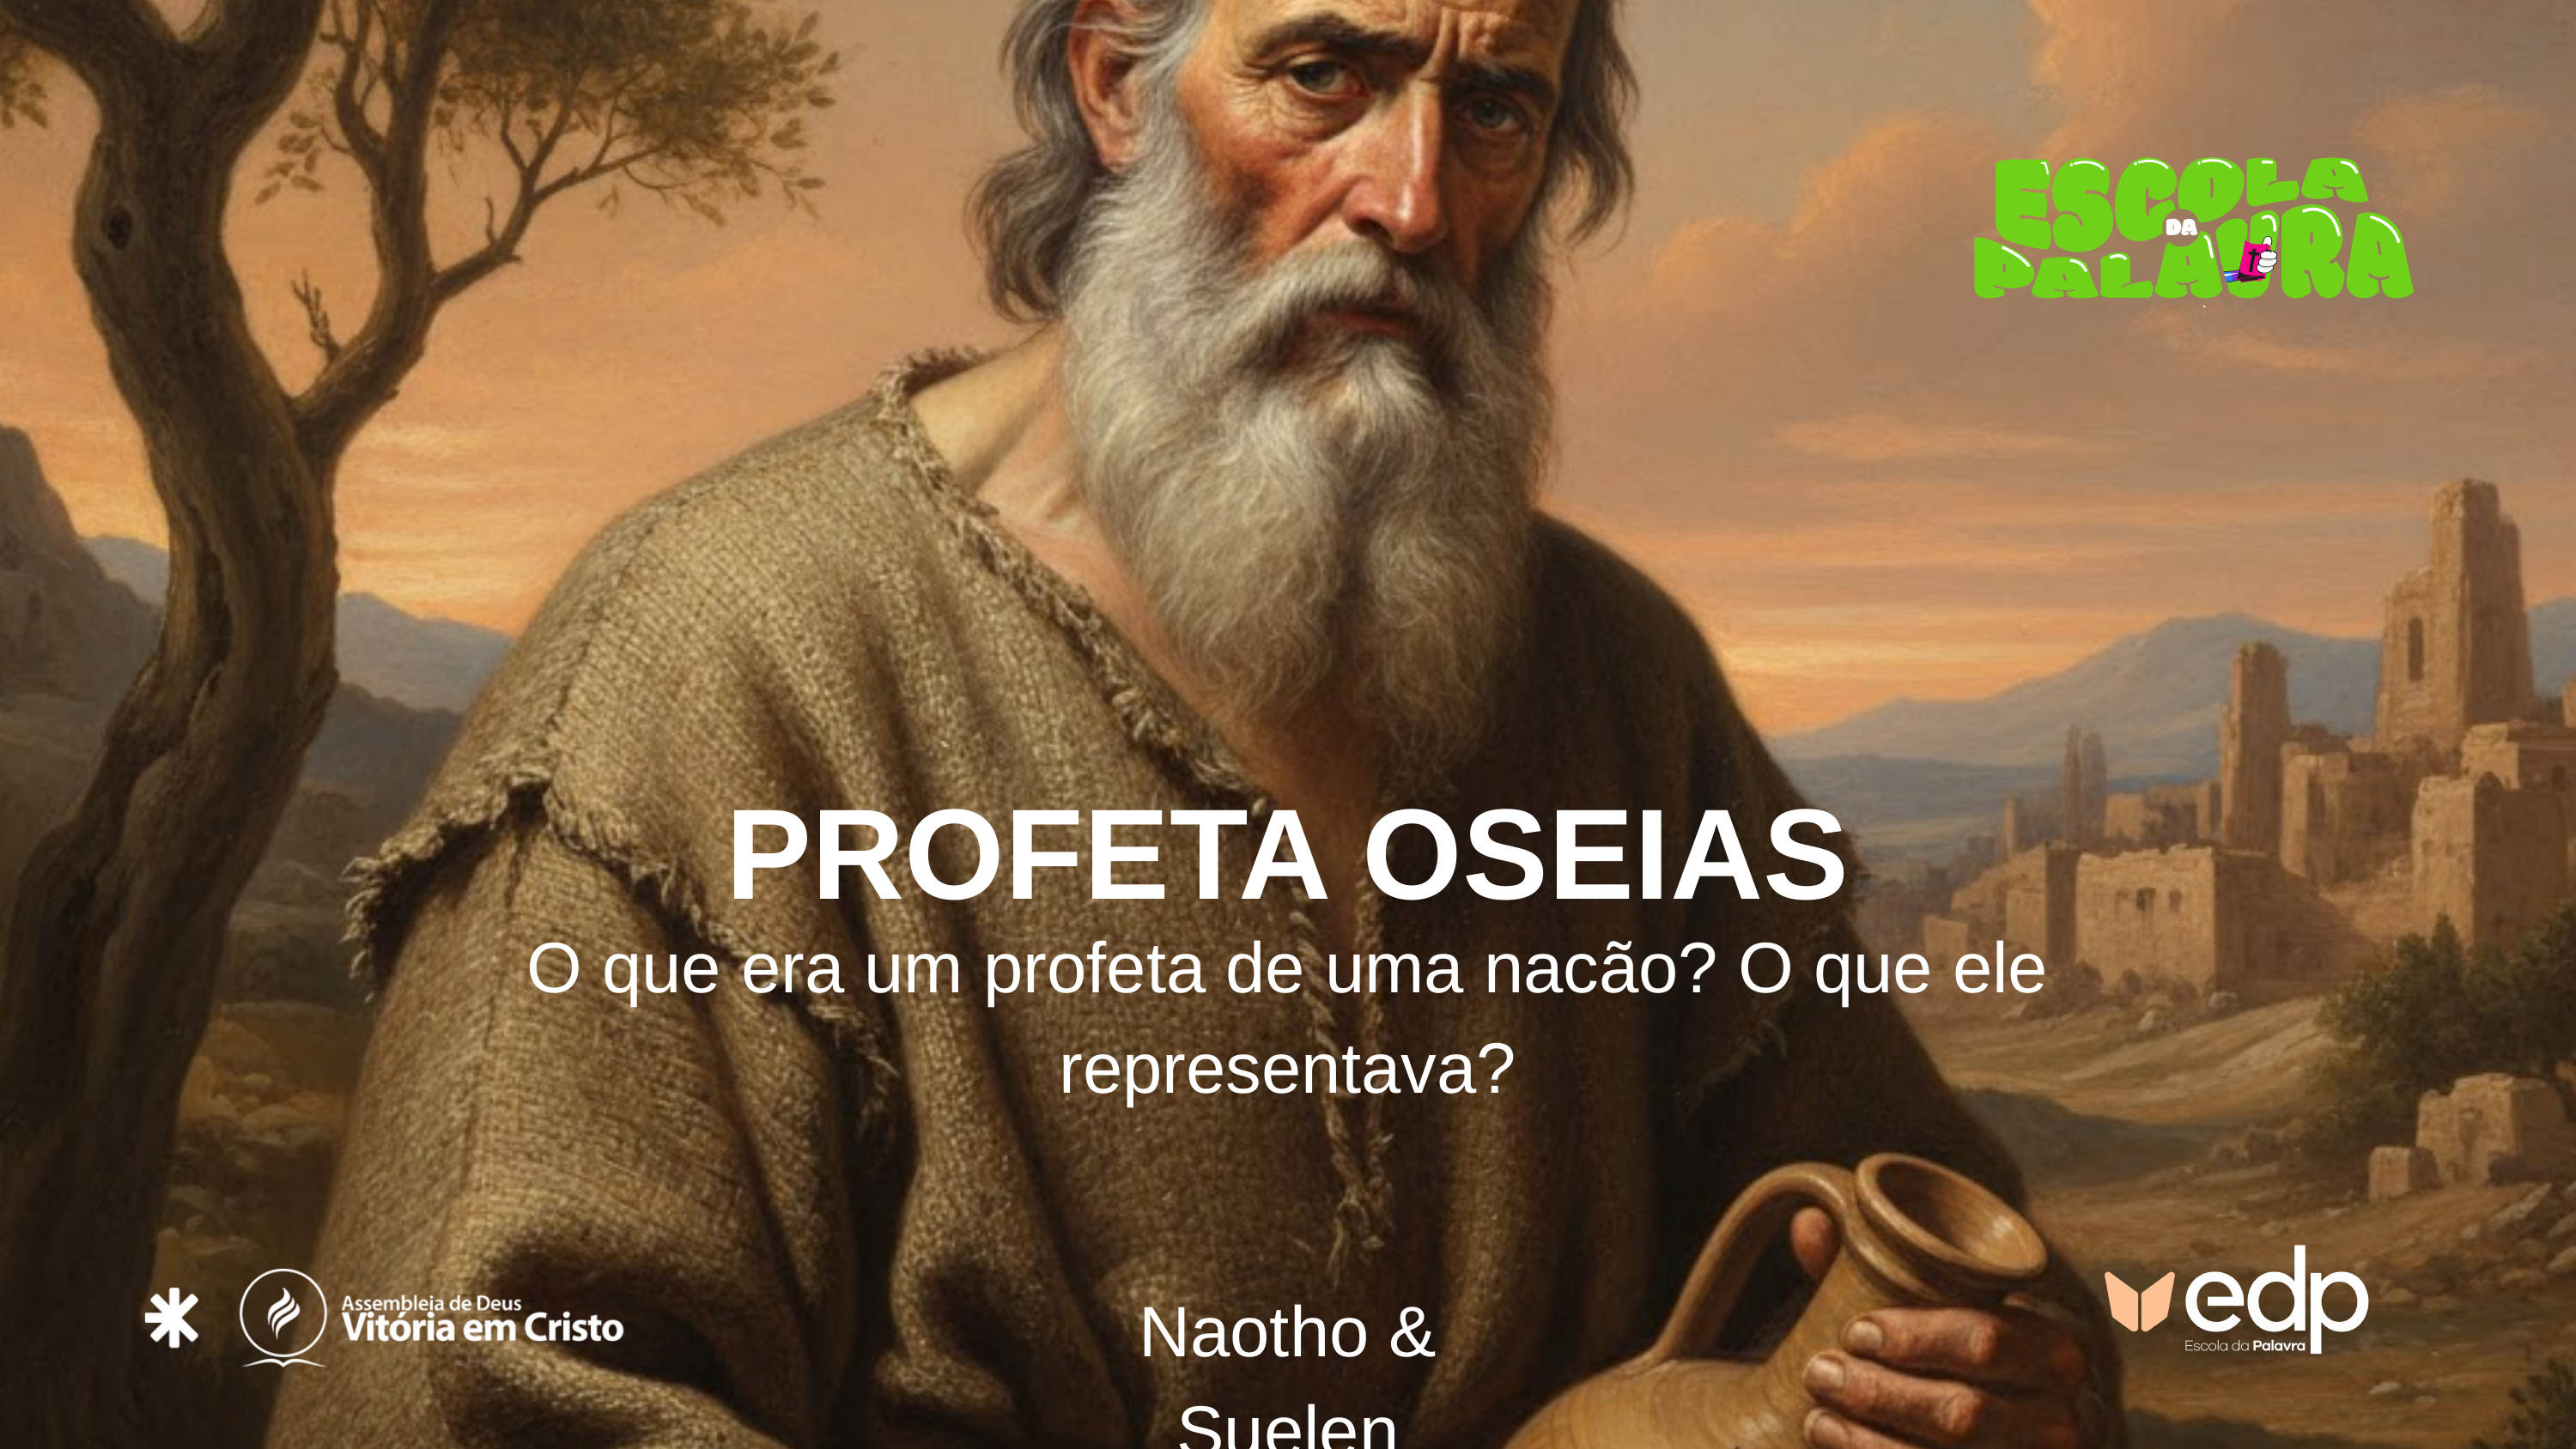

PROFETA OSEIAS
O que era um profeta de uma nacão? O que ele representava?

Naotho & Suelen